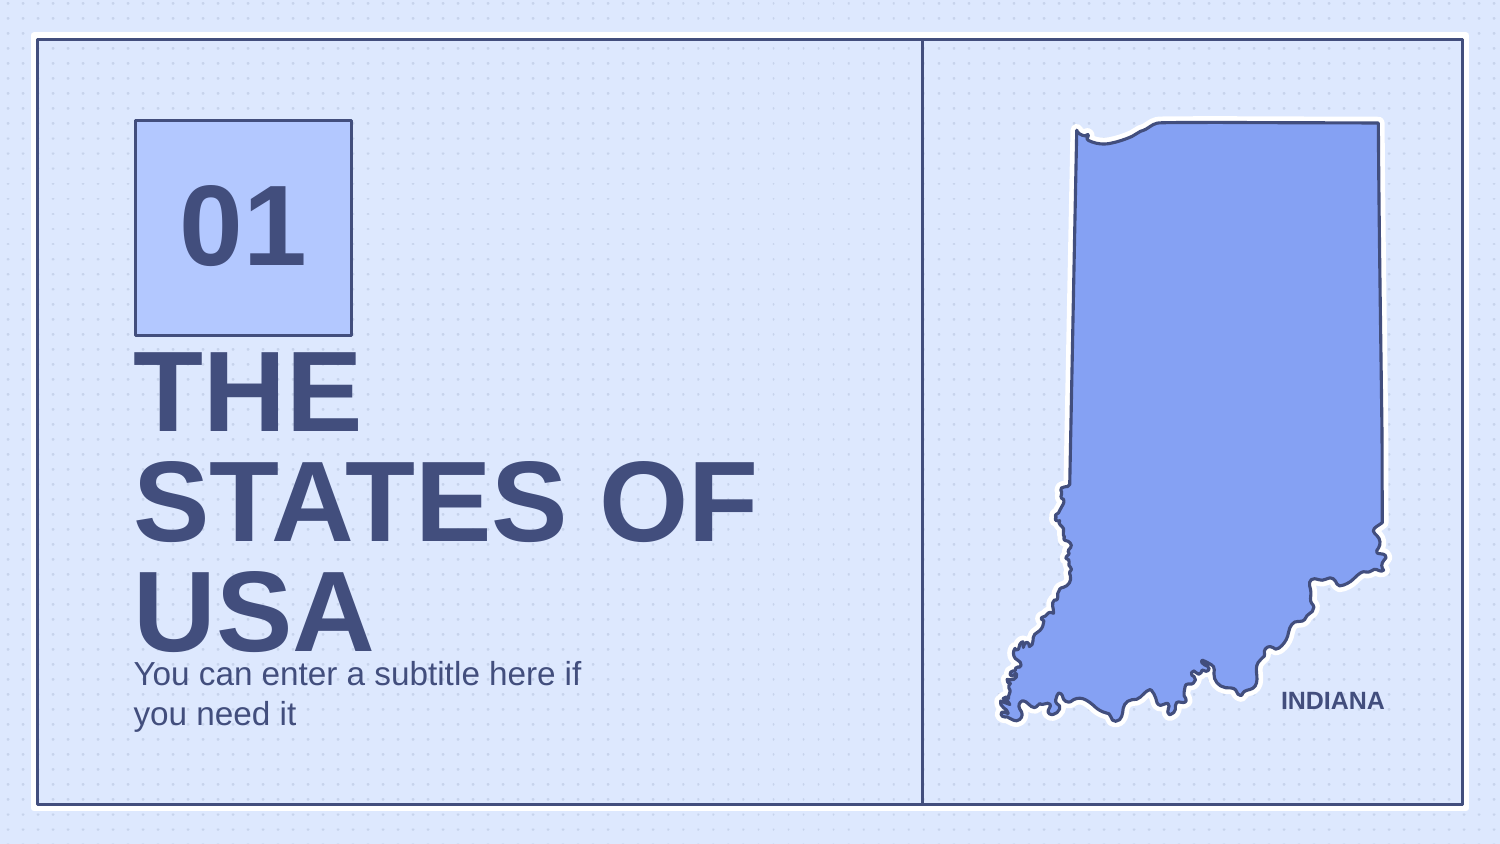

01
# THE STATES OF USA
You can enter a subtitle here if you need it
INDIANA